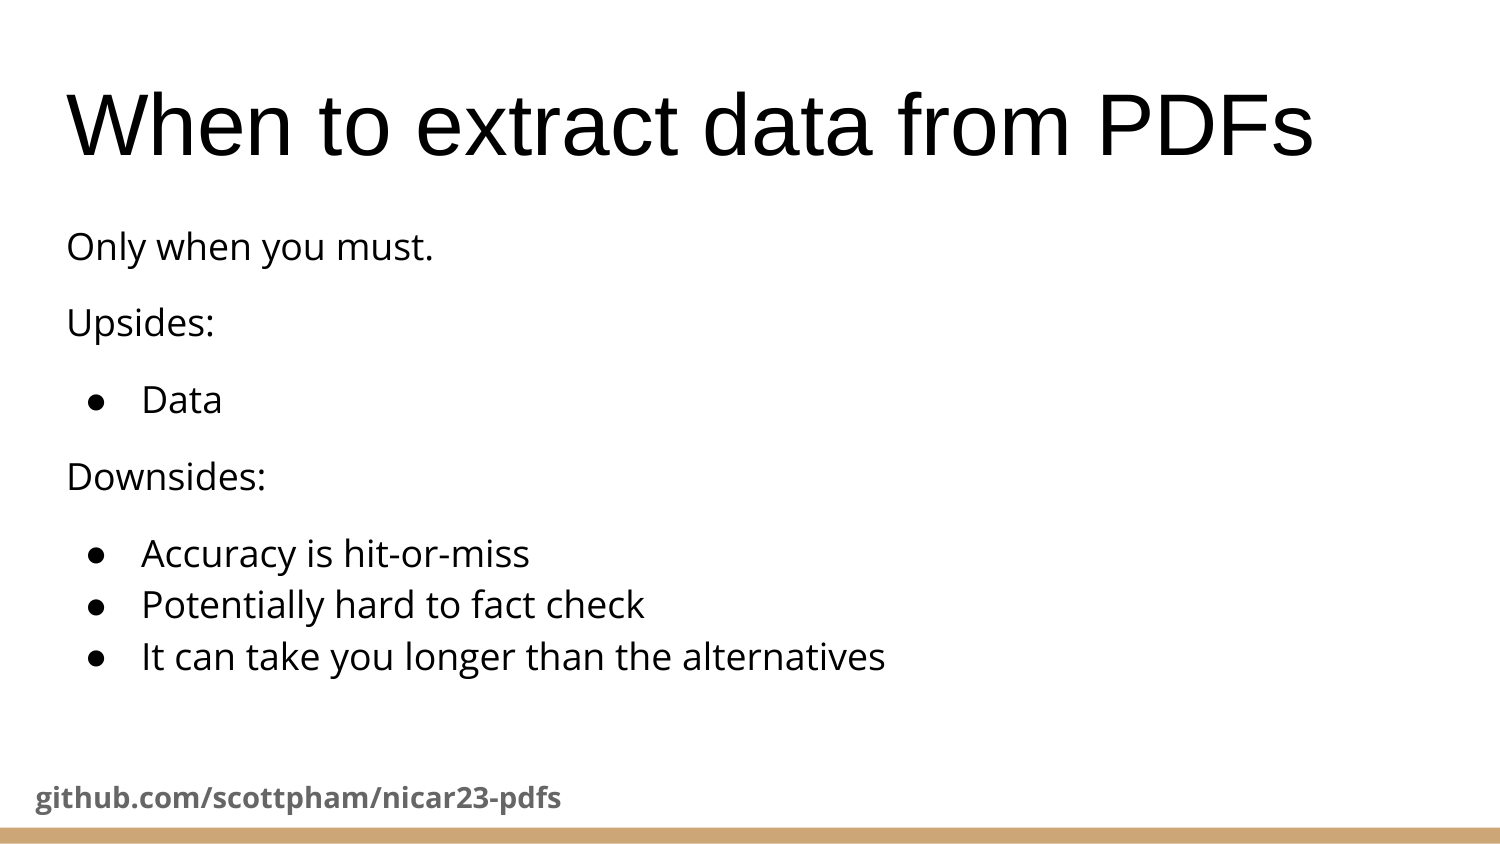

# When to extract data from PDFs
Only when you must.
Upsides:
Data
Downsides:
Accuracy is hit-or-miss
Potentially hard to fact check
It can take you longer than the alternatives